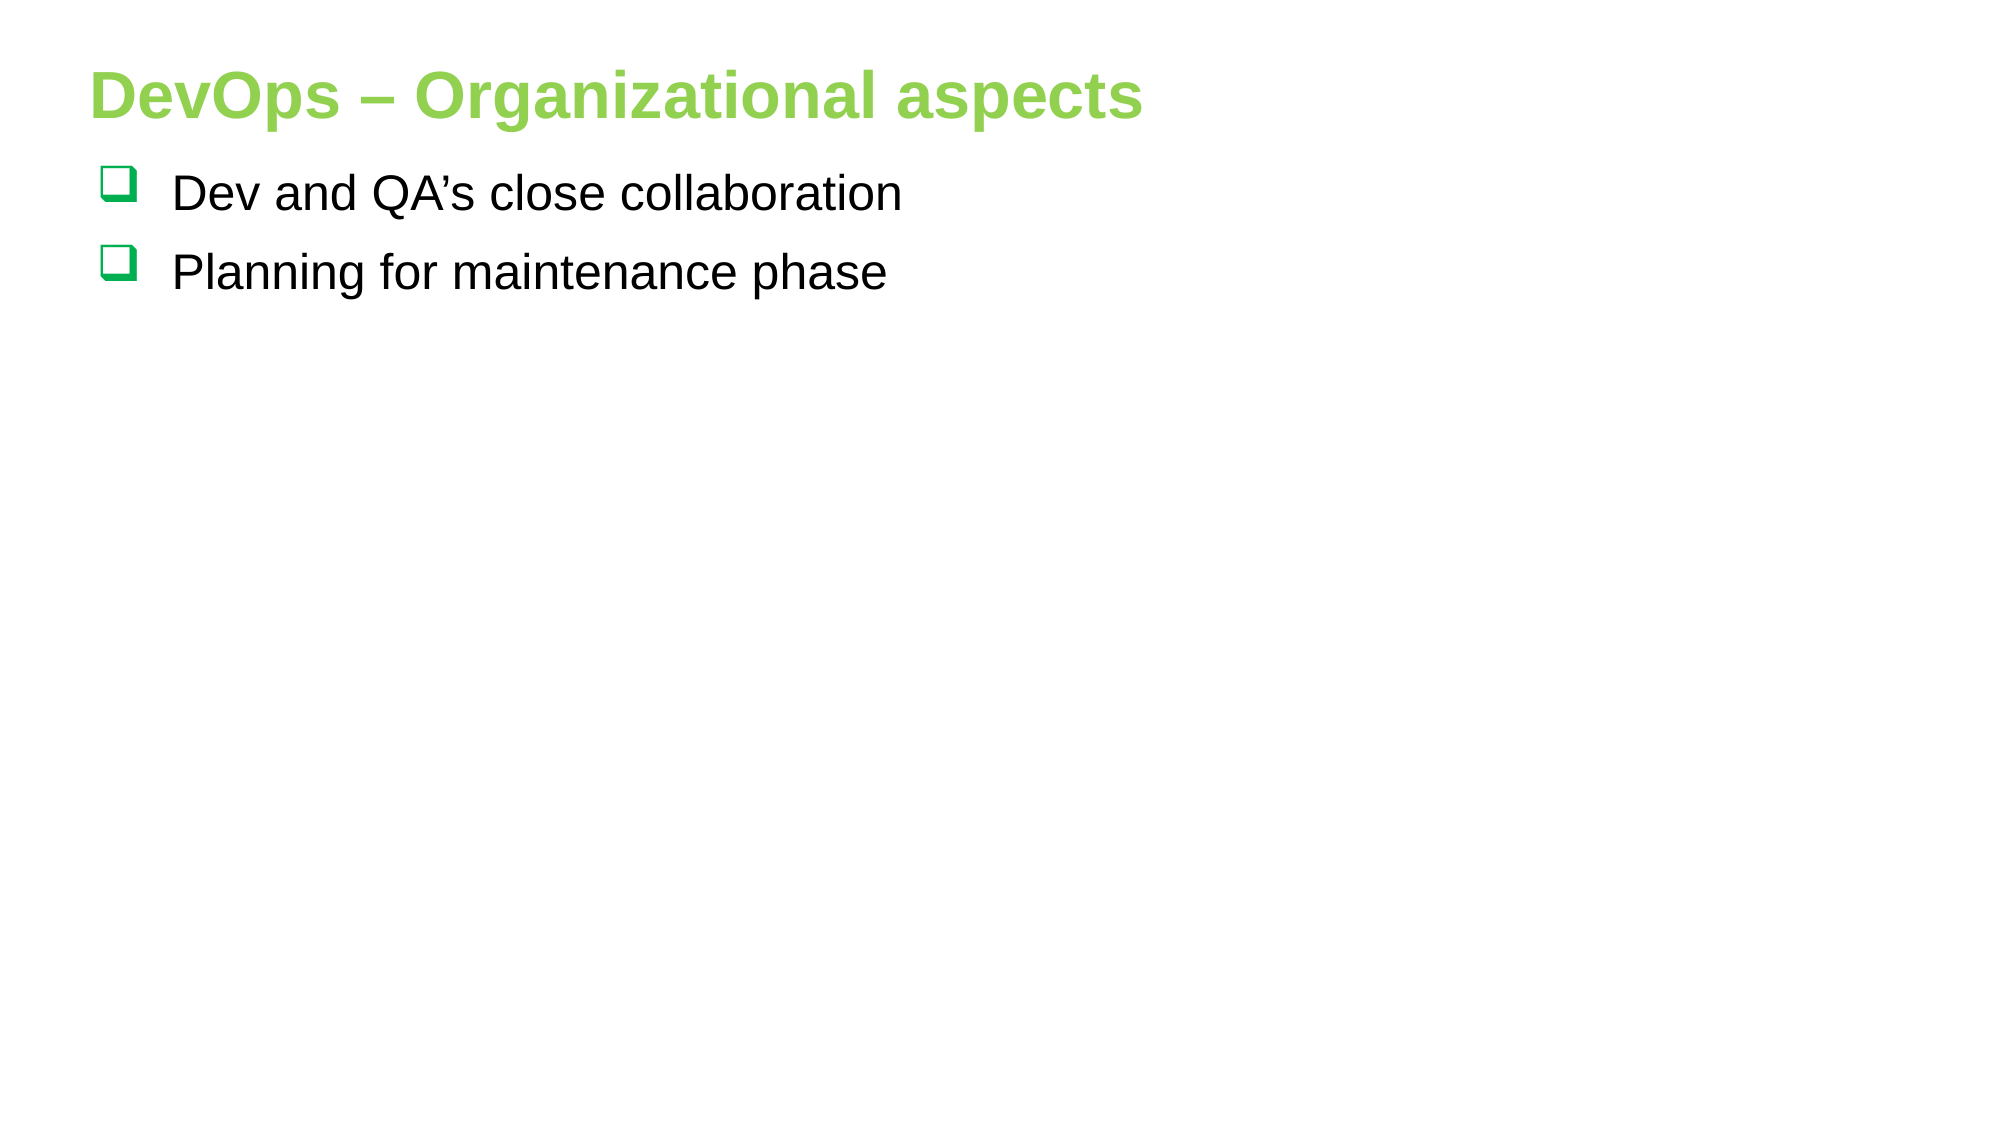

DevOps – Organizational aspects
Dev and QA’s close collaboration
Planning for maintenance phase